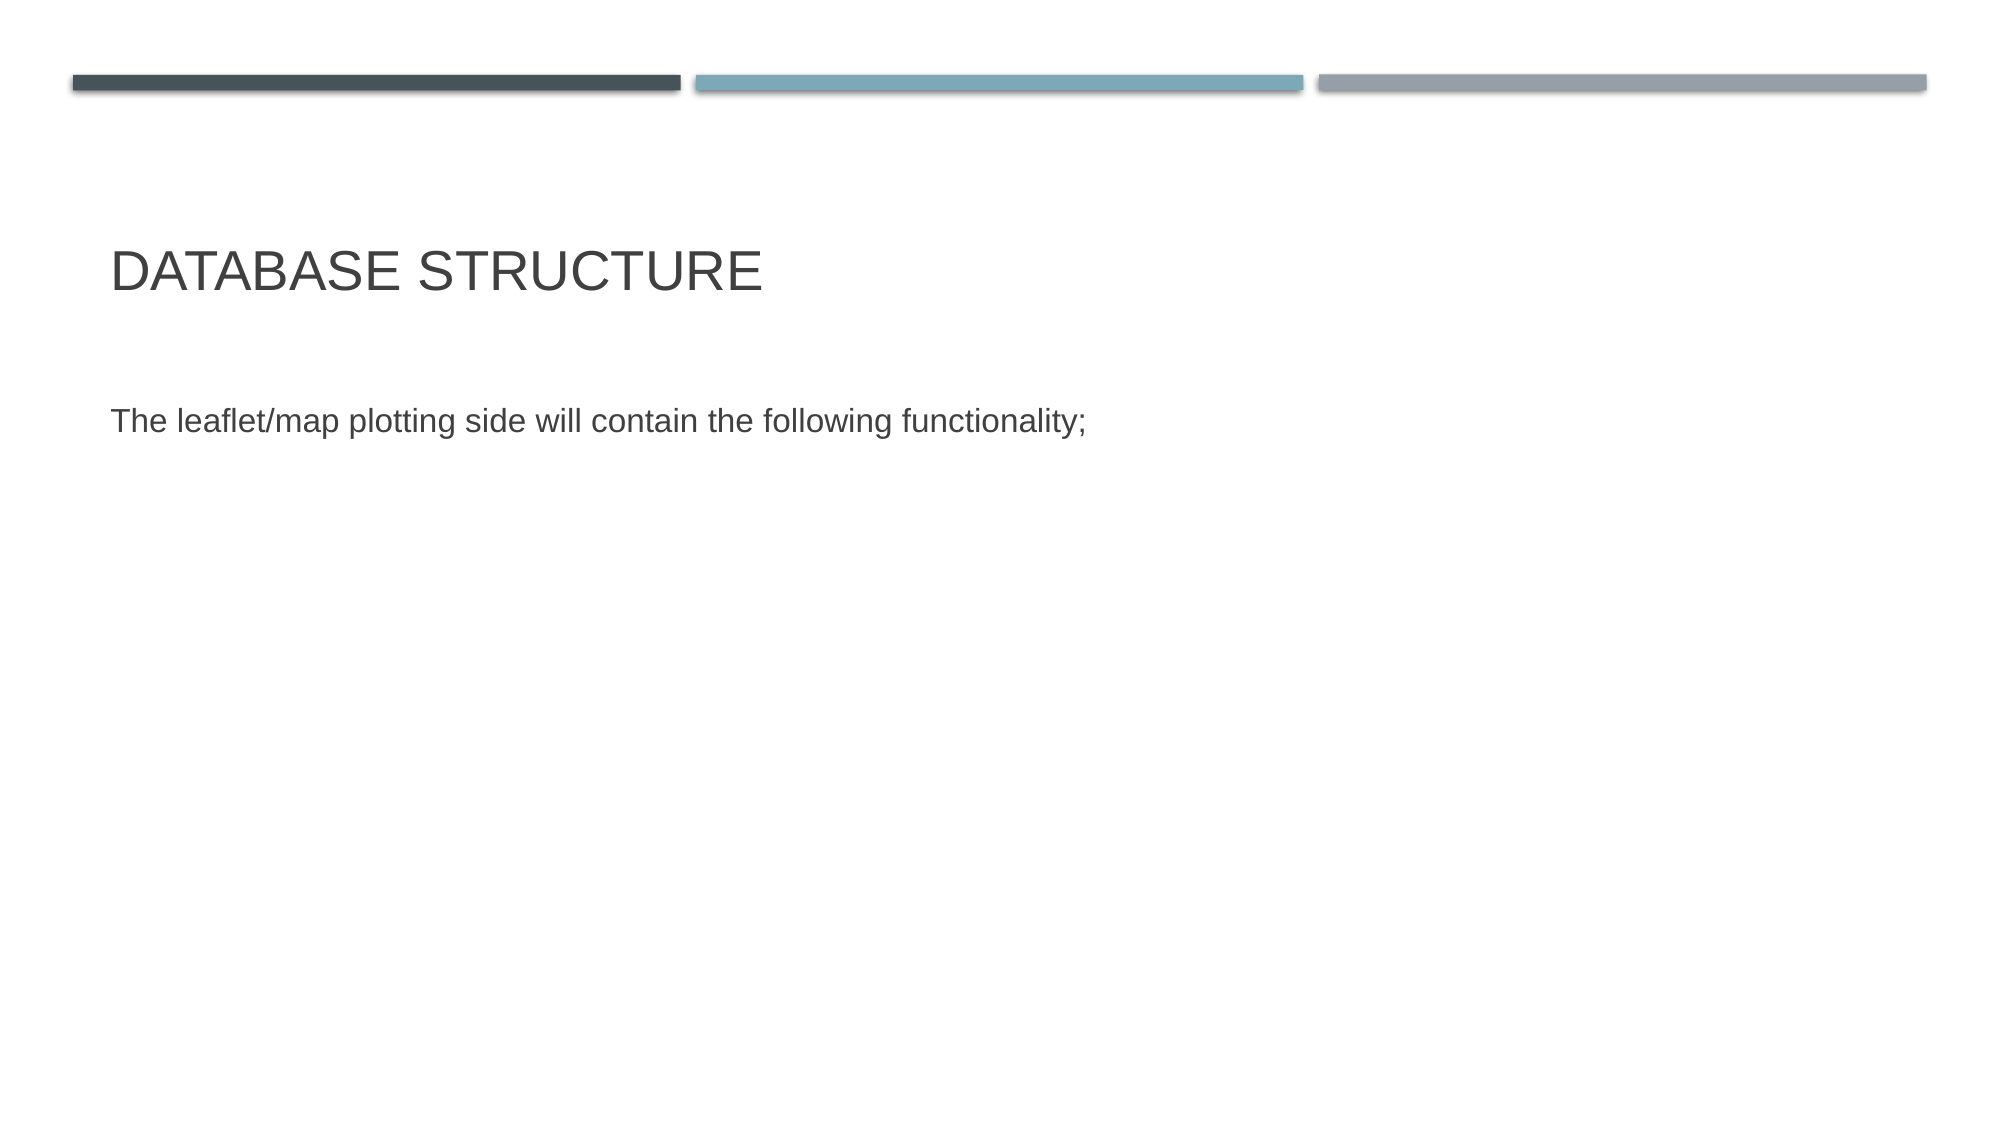

# Database Structure
The leaflet/map plotting side will contain the following functionality;